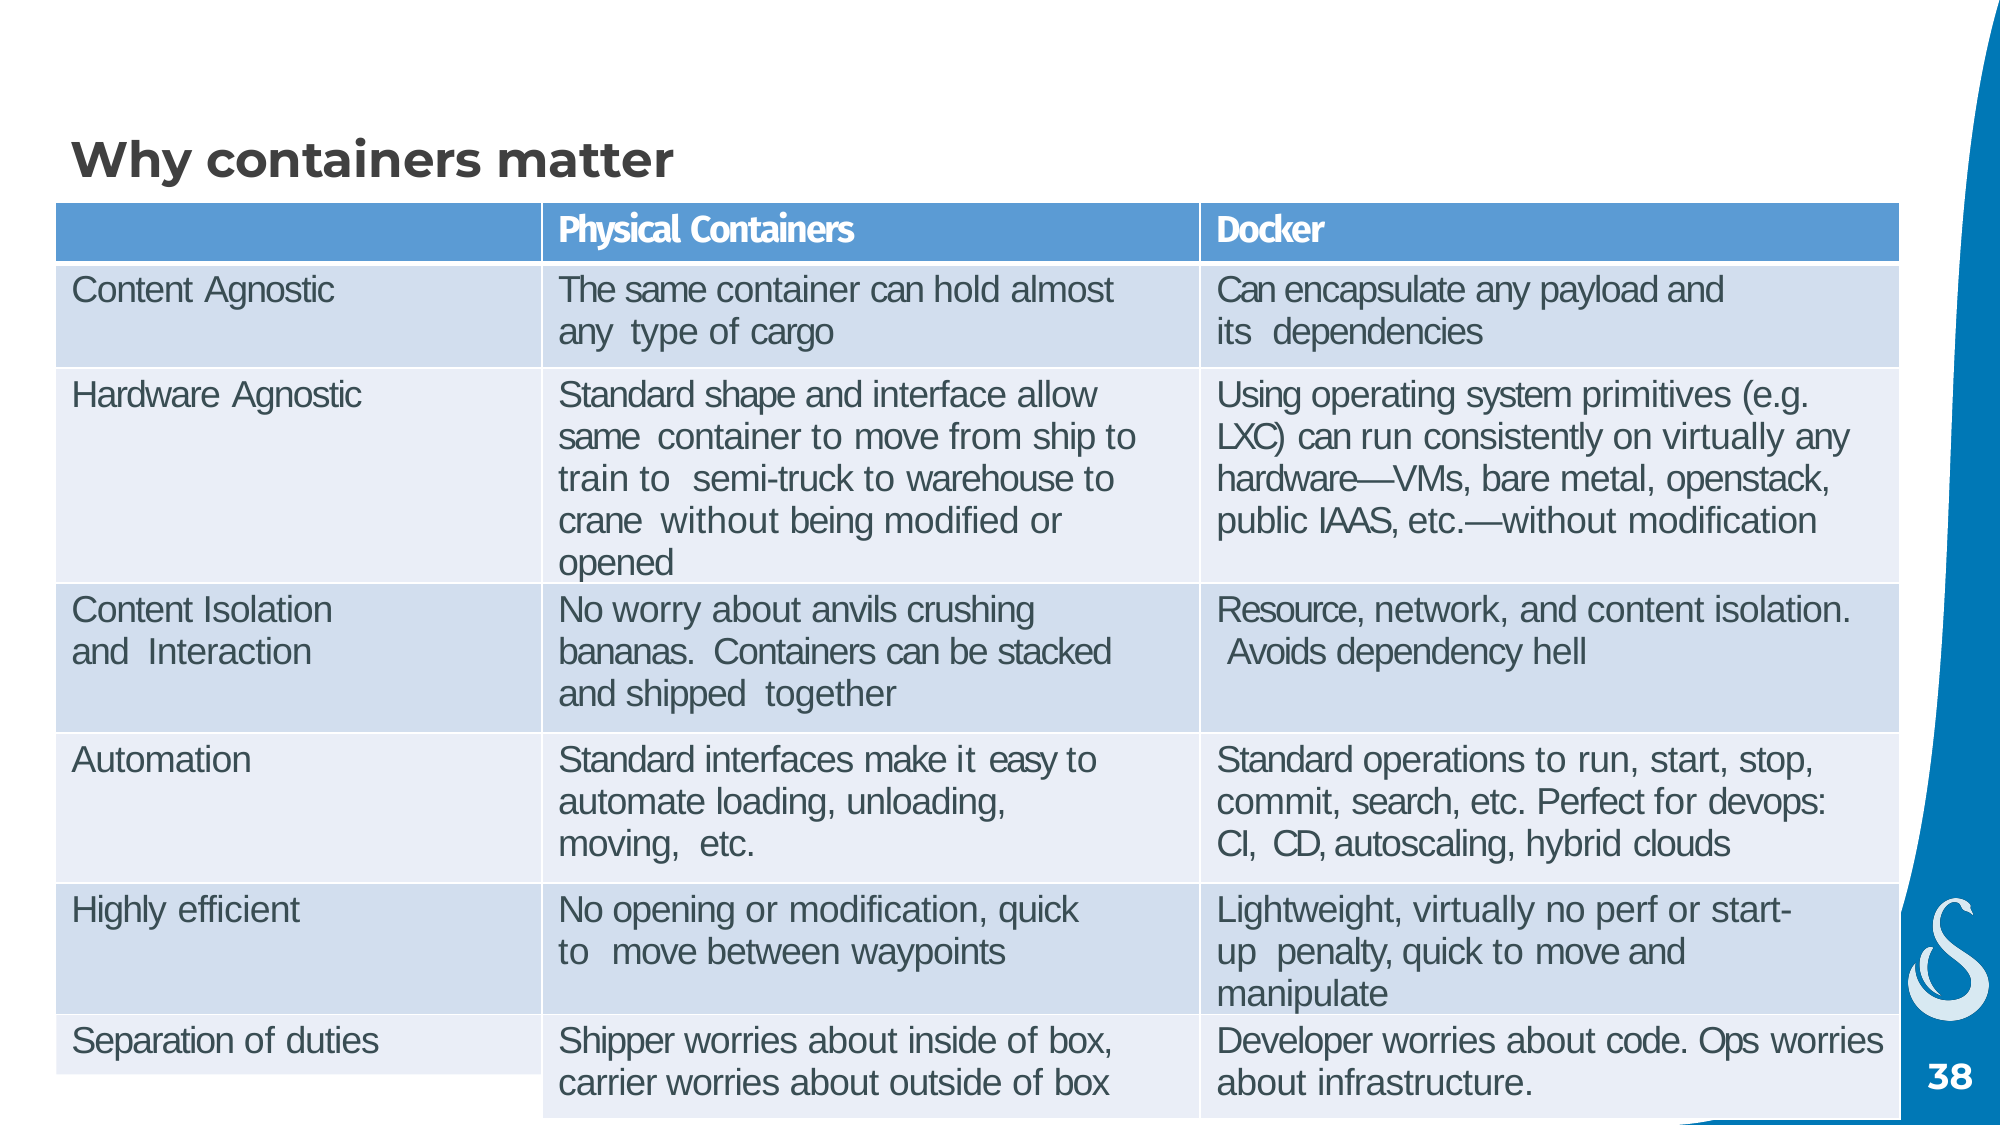

# Why containers matter
|  | Physical Containers | Docker |
| --- | --- | --- |
| Content Agnostic | The same container can hold almost any type of cargo | Can encapsulate any payload and its dependencies |
| Hardware Agnostic | Standard shape and interface allow same container to move from ship to train to semi-truck to warehouse to crane without being modified or opened | Using operating system primitives (e.g. LXC) can run consistently on virtually any hardware—VMs, bare metal, openstack, public IAAS, etc.—without modification |
| Content Isolation and Interaction | No worry about anvils crushing bananas. Containers can be stacked and shipped together | Resource, network, and content isolation. Avoids dependency hell |
| Automation | Standard interfaces make it easy to automate loading, unloading, moving, etc. | Standard operations to run, start, stop, commit, search, etc. Perfect for devops: CI, CD, autoscaling, hybrid clouds |
| Highly efficient | No opening or modification, quick to move between waypoints | Lightweight, virtually no perf or start-up penalty, quick to move and manipulate |
| Separation of duties | Shipper worries about inside of box, carrier worries about outside of box | Developer worries about code. Ops worries about infrastructure. |

38